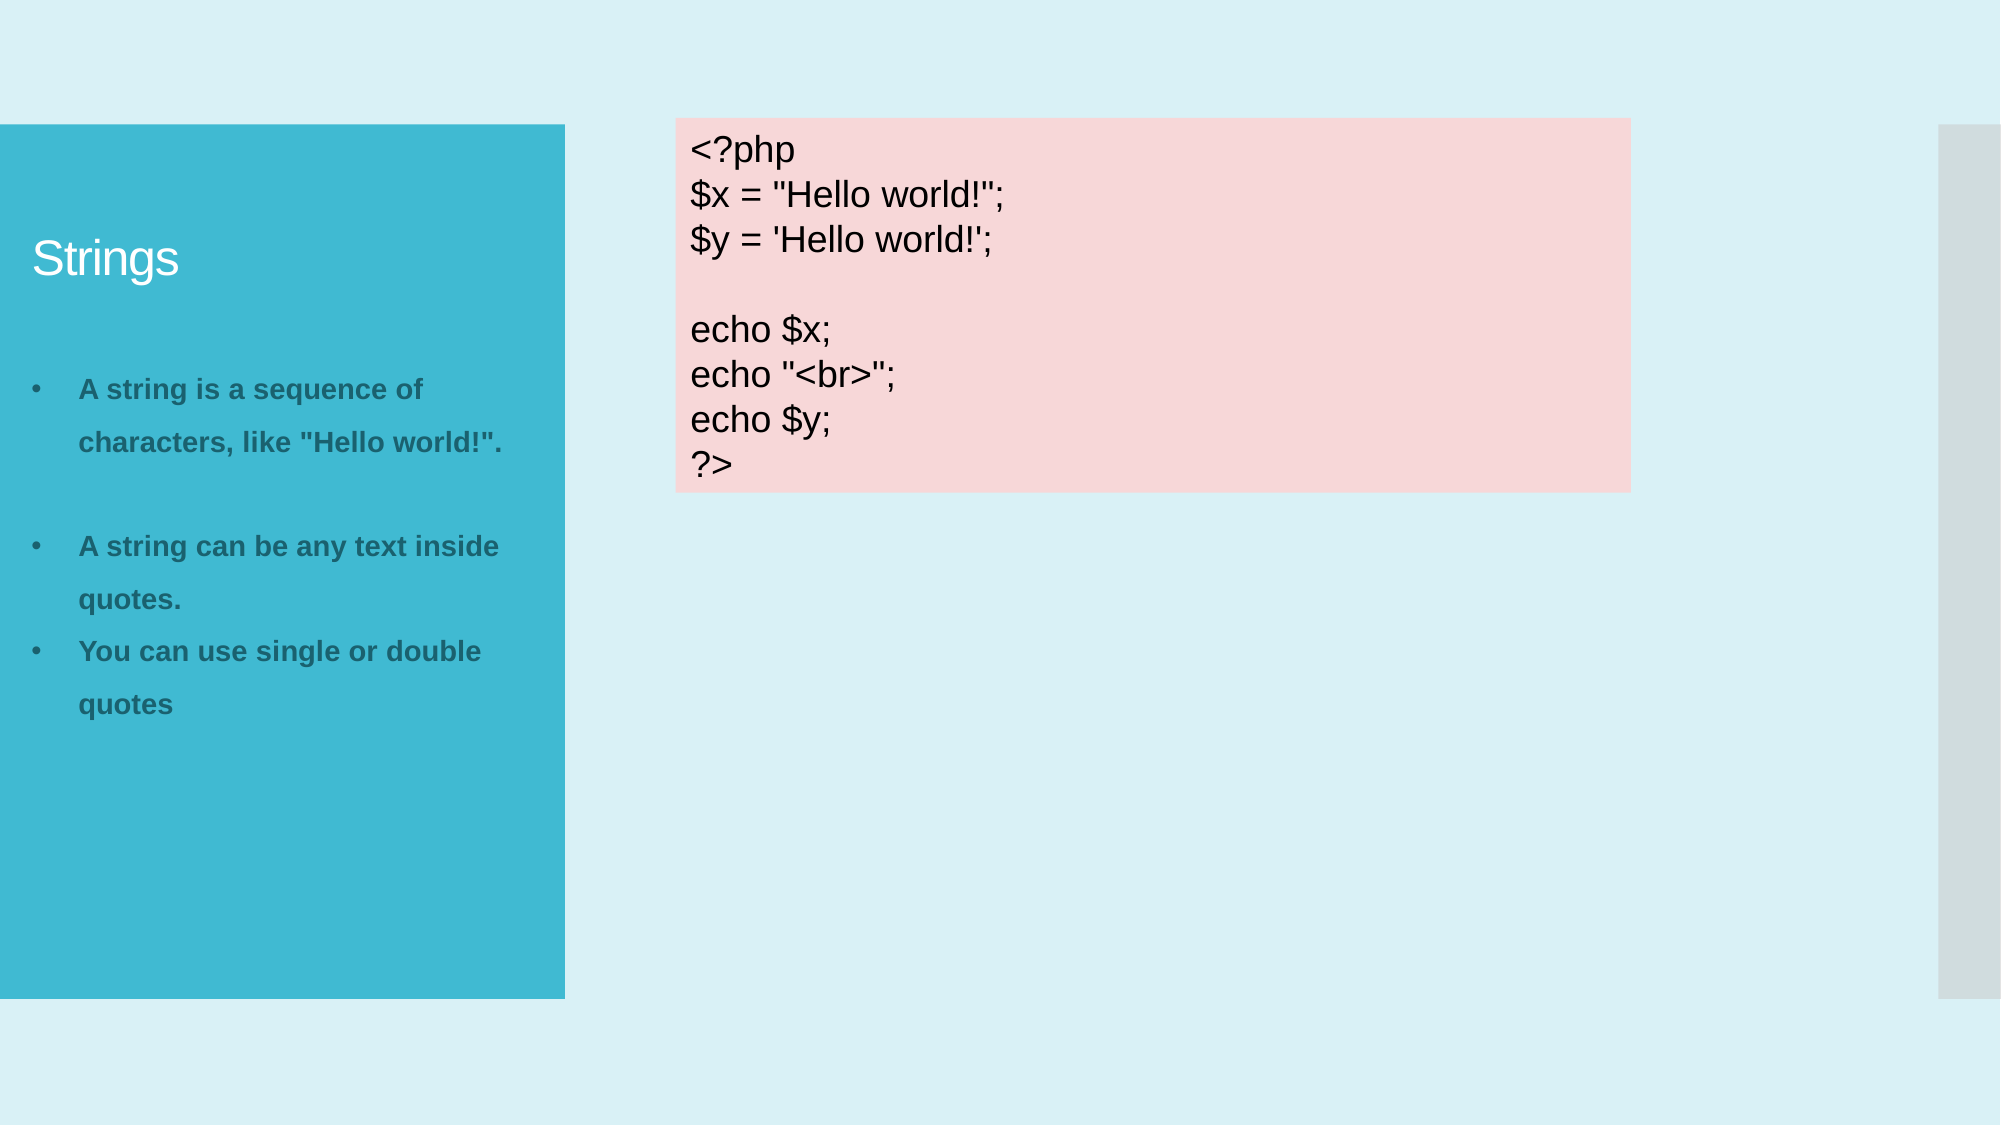

<?php
$x = "Hello world!";
$y = 'Hello world!';

echo $x;
echo "<br>";
echo $y;
?>
# Strings
A string is a sequence of characters, like "Hello world!".

A string can be any text inside quotes.
You can use single or double quotes